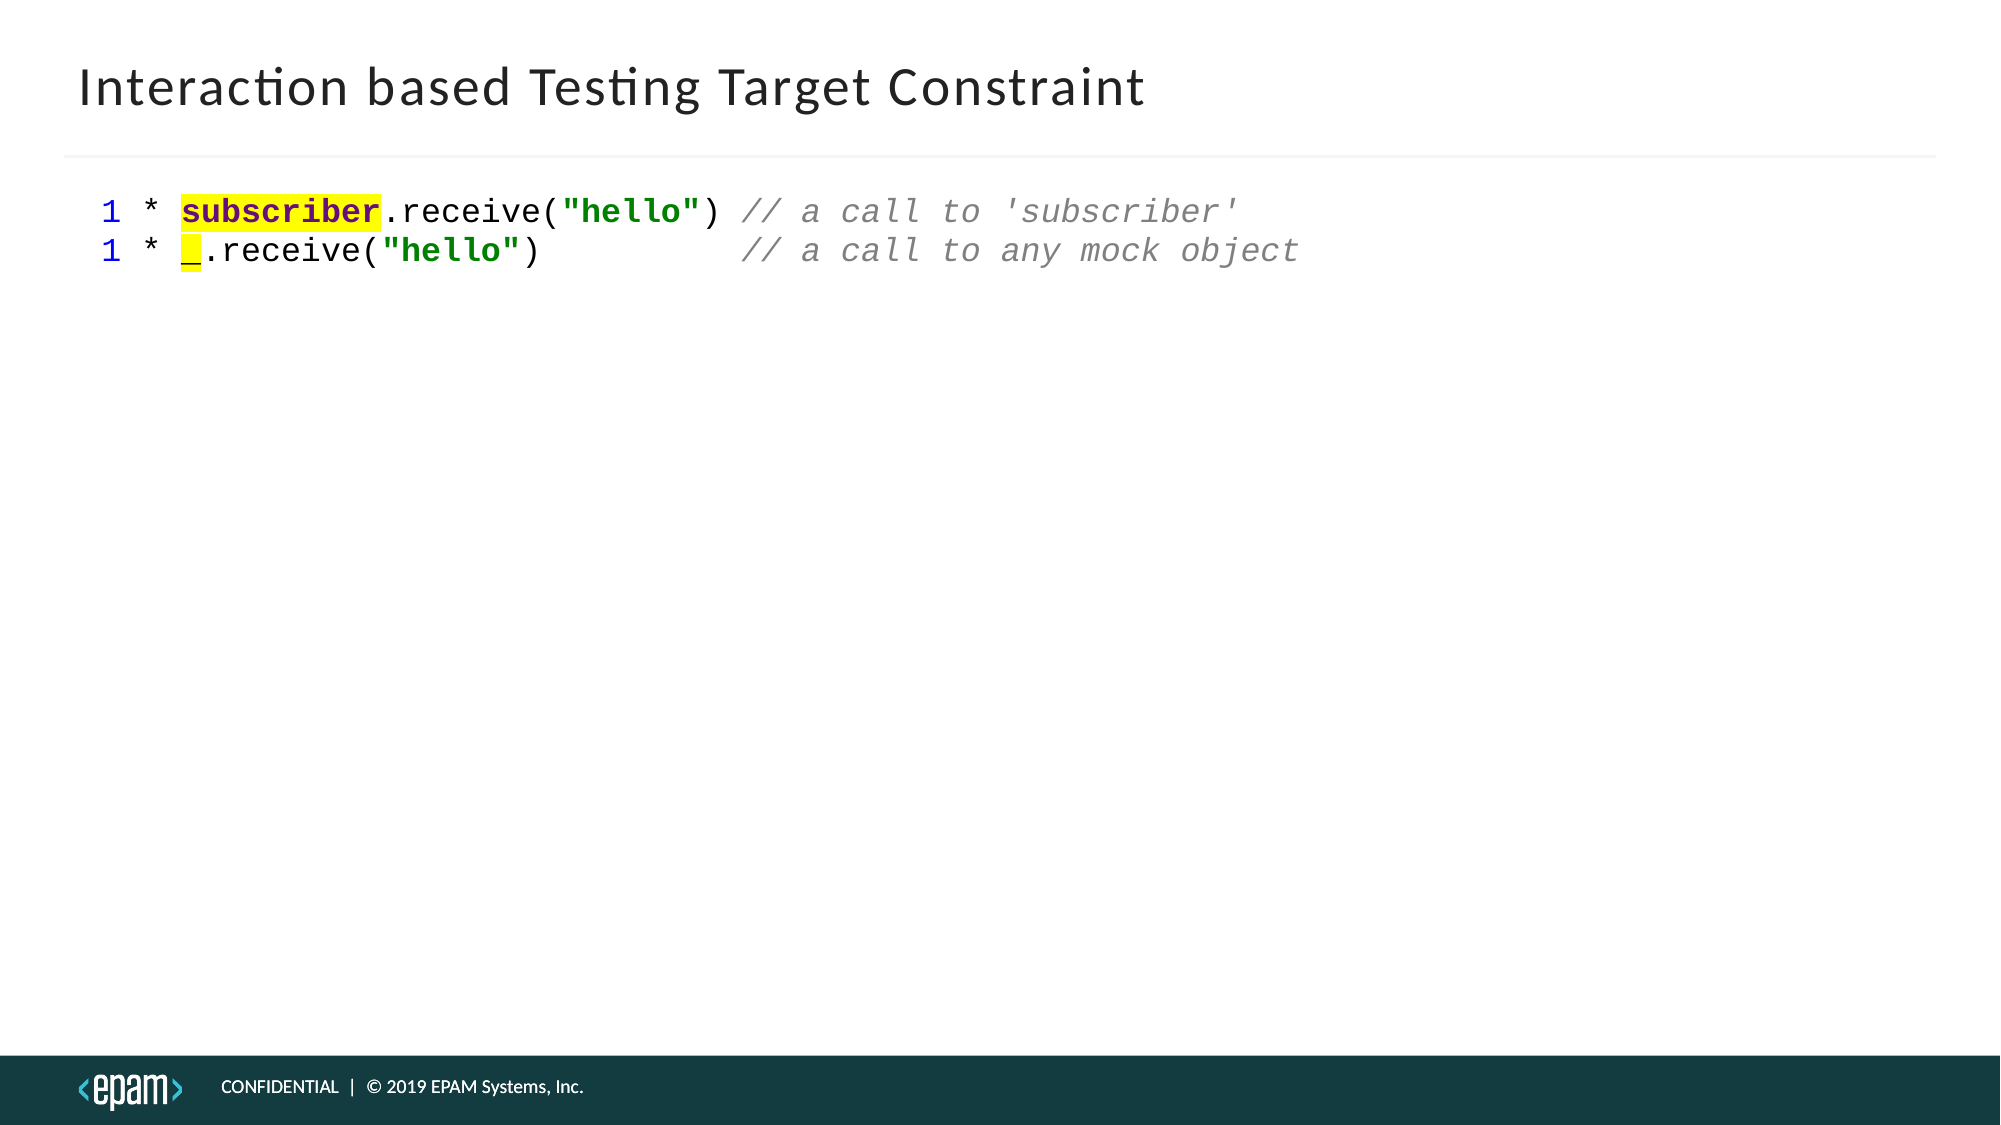

# Interaction based Testing Target Constraint
1 * subscriber.receive("hello") // a call to 'subscriber'
1 * _.receive("hello")          // a call to any mock object
CONFIDENTIAL  |  © 2019 EPAM Systems, Inc.